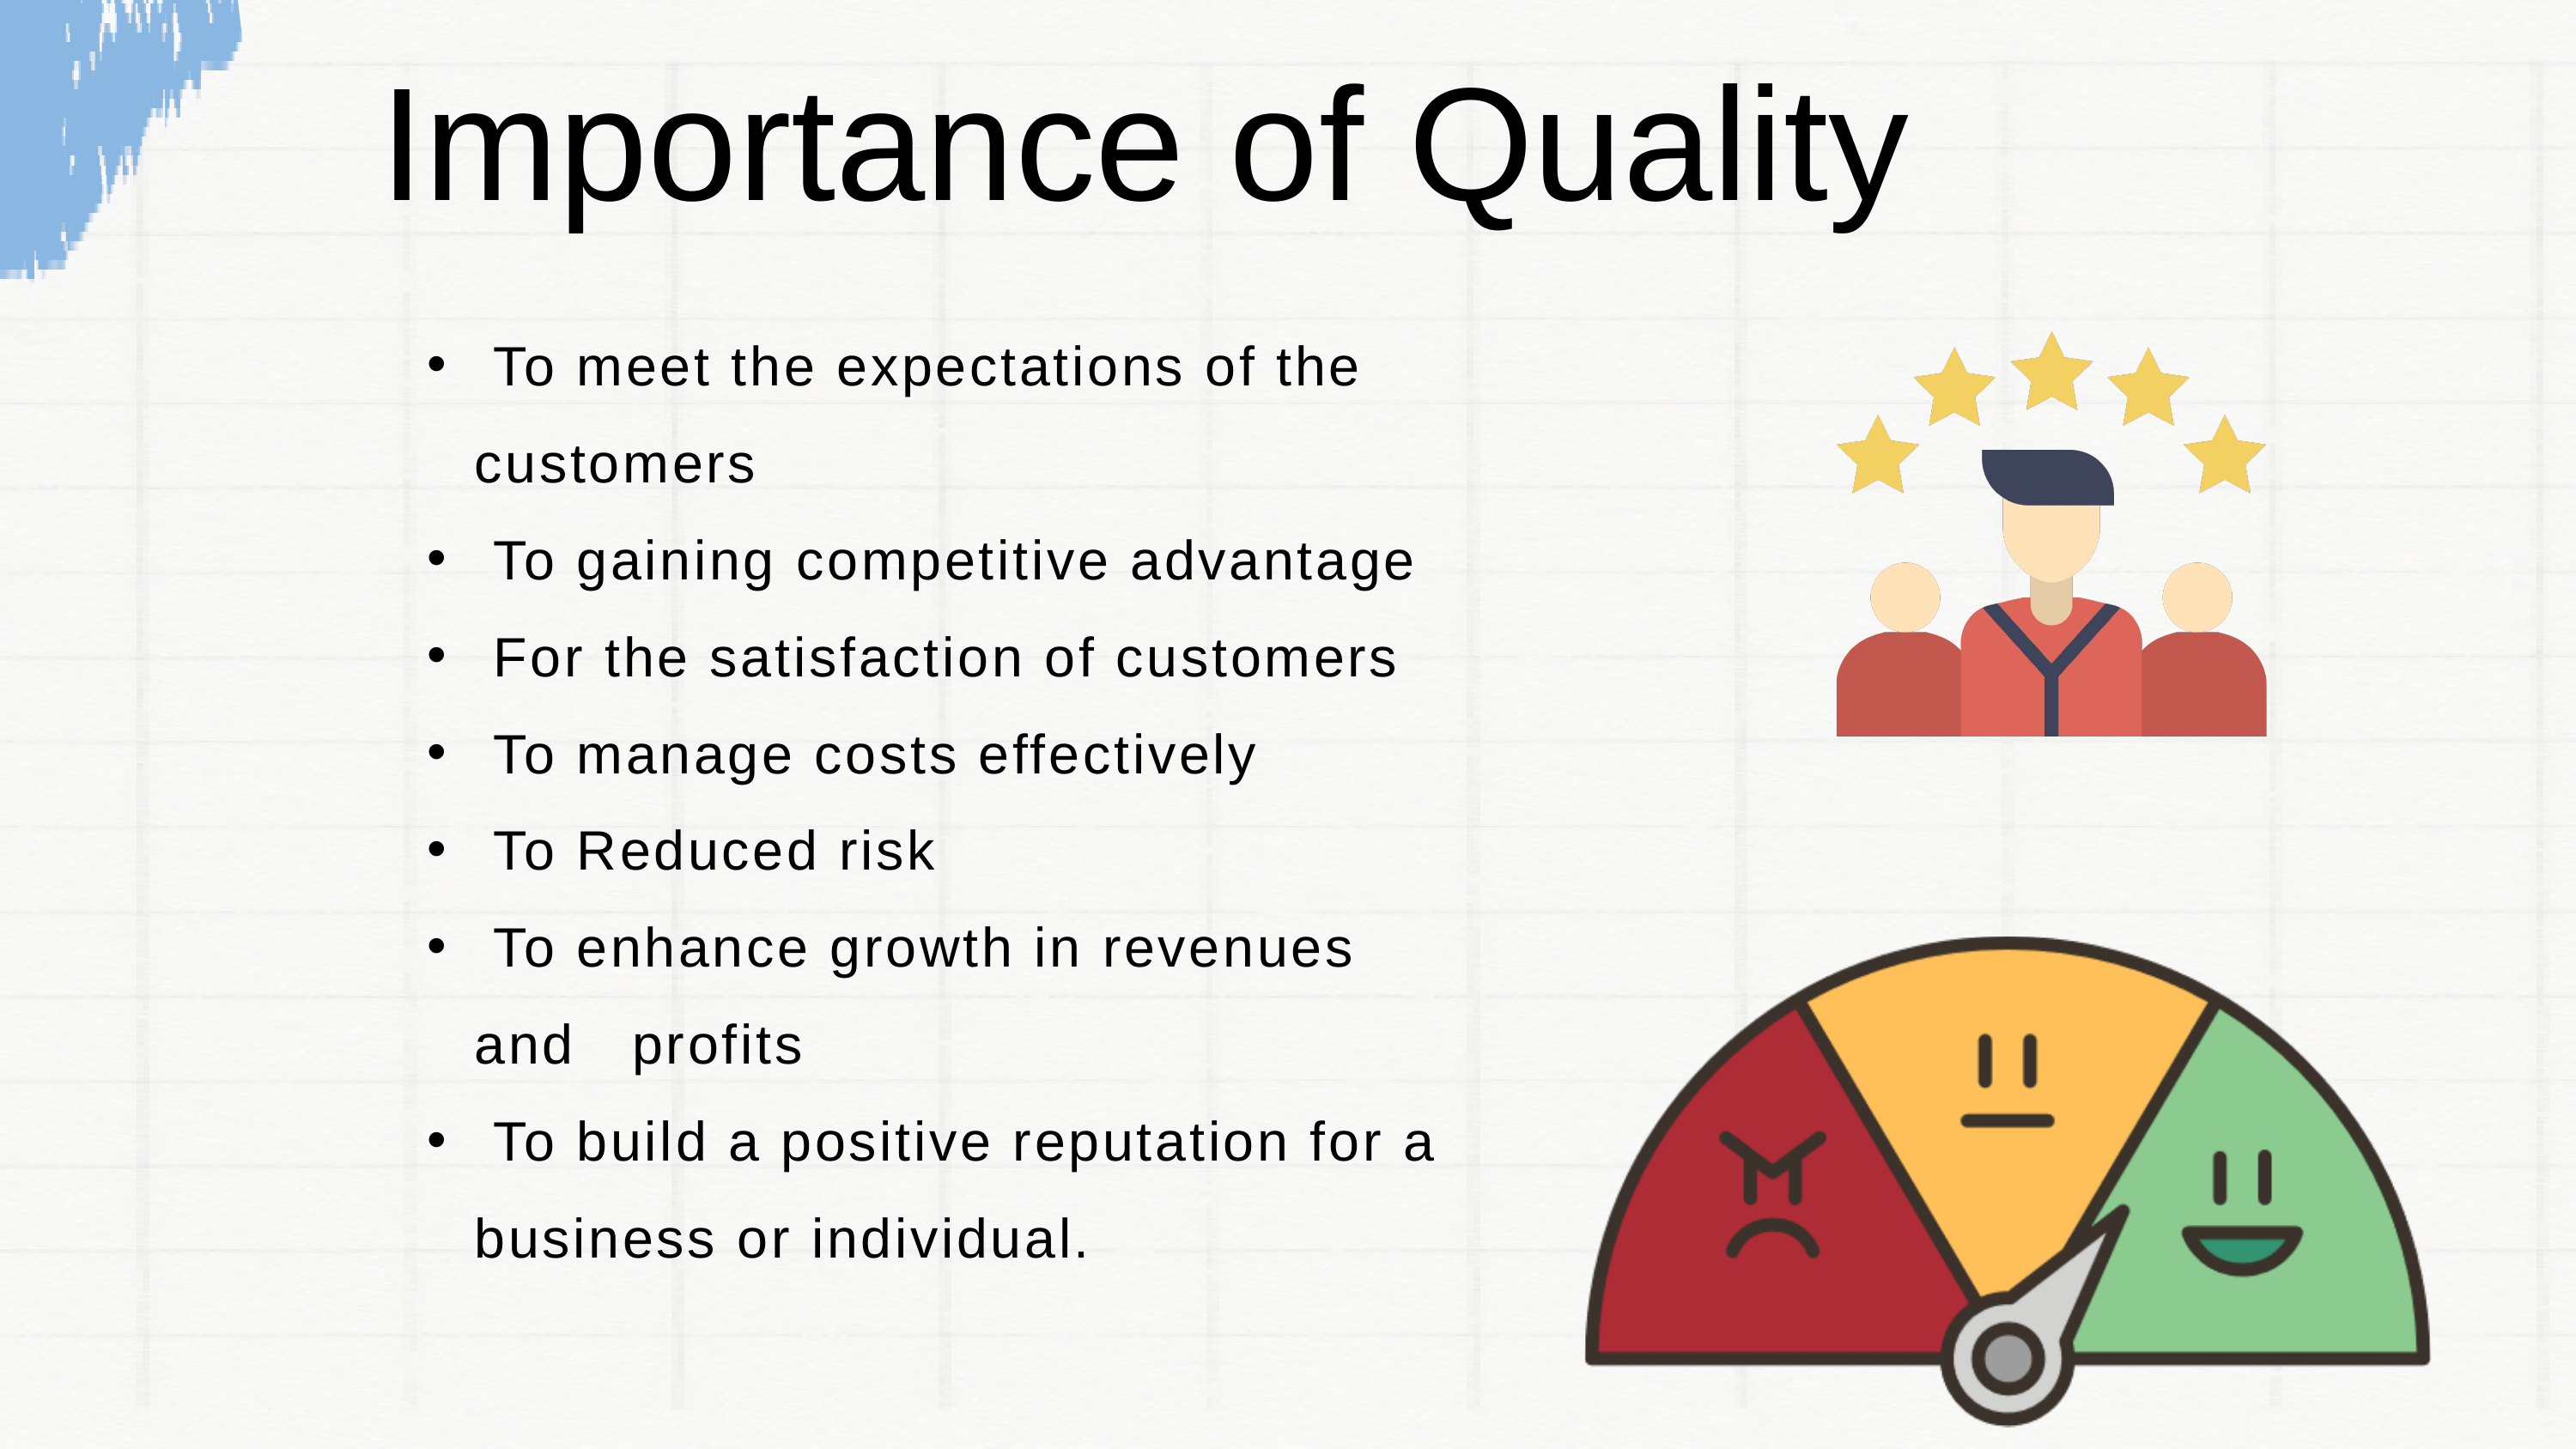

Importance of Quality
 To meet the expectations of the    customers
 To gaining competitive advantage
 For the satisfaction of customers
 To manage costs effectively
 To Reduced risk
 To enhance growth in revenues and   profits
 To build a positive reputation for a business or individual.